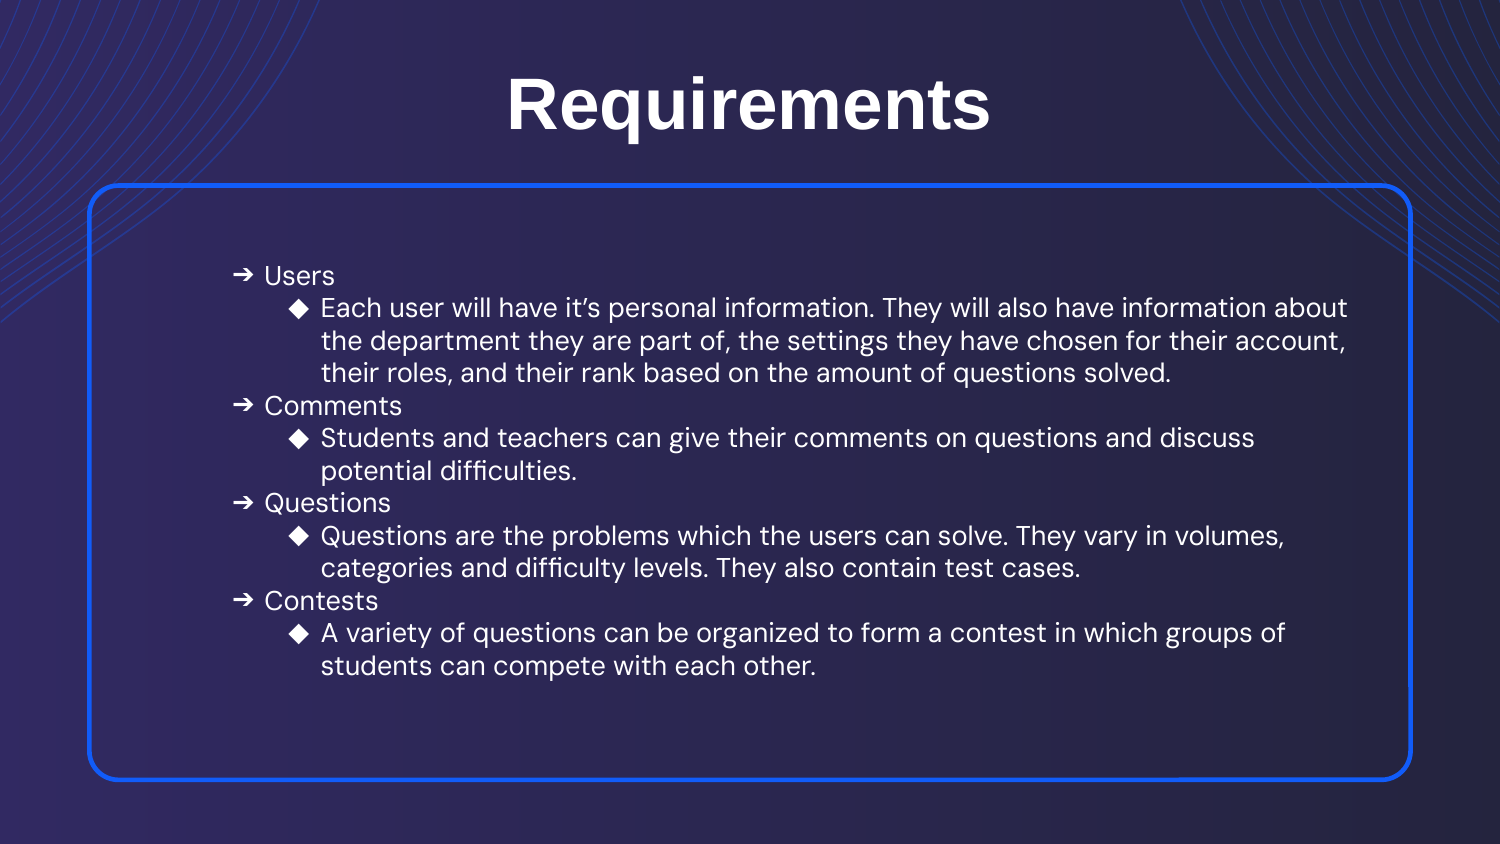

# Requirements
Users
Each user will have it’s personal information. They will also have information about the department they are part of, the settings they have chosen for their account, their roles, and their rank based on the amount of questions solved.
Comments
Students and teachers can give their comments on questions and discuss potential difficulties.
Questions
Questions are the problems which the users can solve. They vary in volumes, categories and difficulty levels. They also contain test cases.
Contests
A variety of questions can be organized to form a contest in which groups of students can compete with each other.